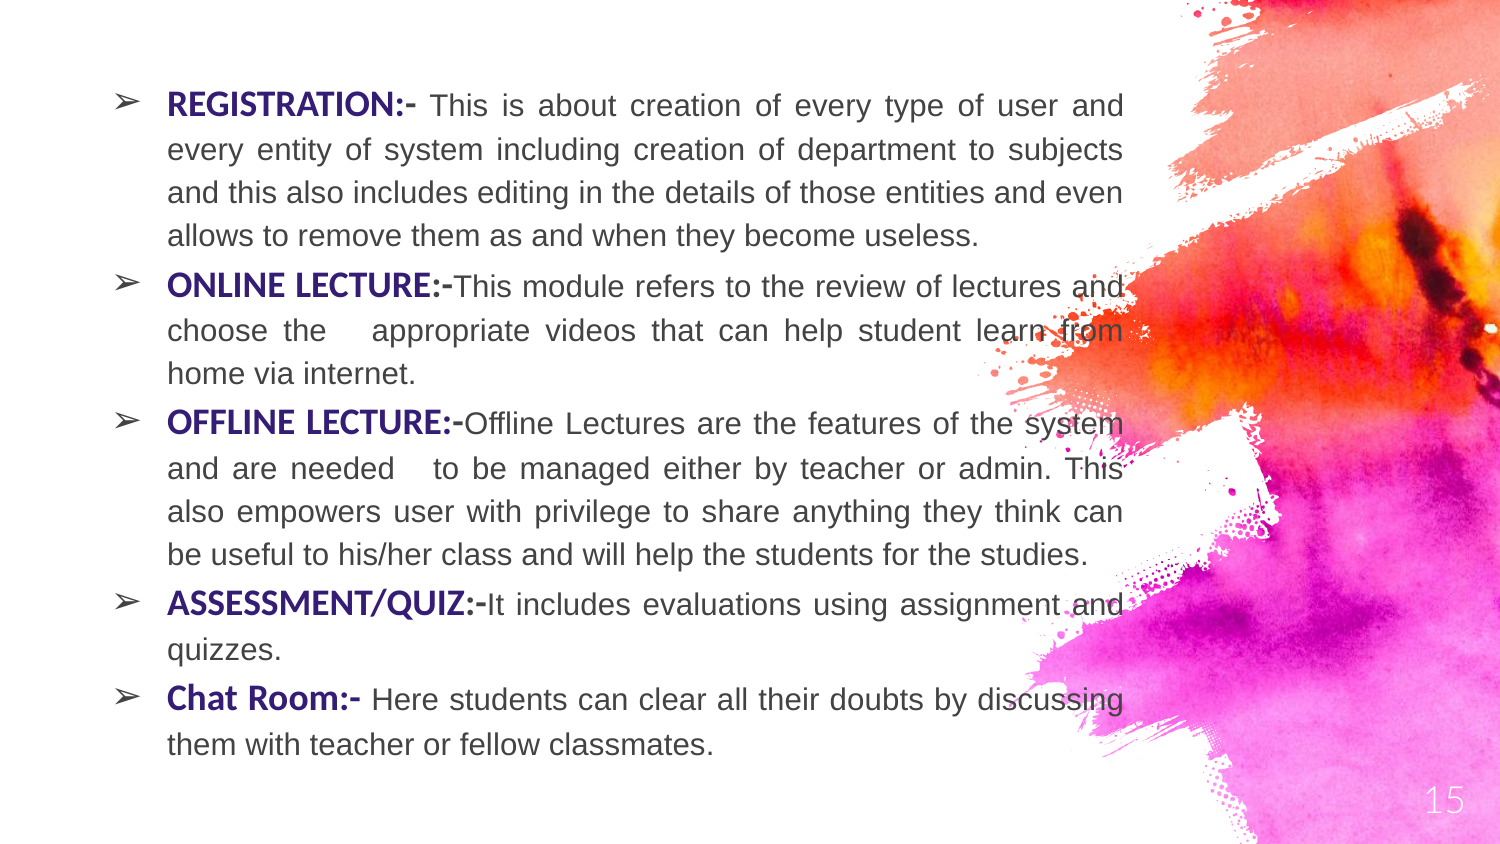

REGISTRATION:- This is about creation of every type of user and every entity of system including creation of department to subjects and this also includes editing in the details of those entities and even allows to remove them as and when they become useless.
ONLINE LECTURE:-This module refers to the review of lectures and choose the   appropriate videos that can help student learn from home via internet.
OFFLINE LECTURE:-Offline Lectures are the features of the system and are needed   to be managed either by teacher or admin. This also empowers user with privilege to share anything they think can be useful to his/her class and will help the students for the studies.
ASSESSMENT/QUIZ:-It includes evaluations using assignment and quizzes.
Chat Room:- Here students can clear all their doubts by discussing them with teacher or fellow classmates.
15